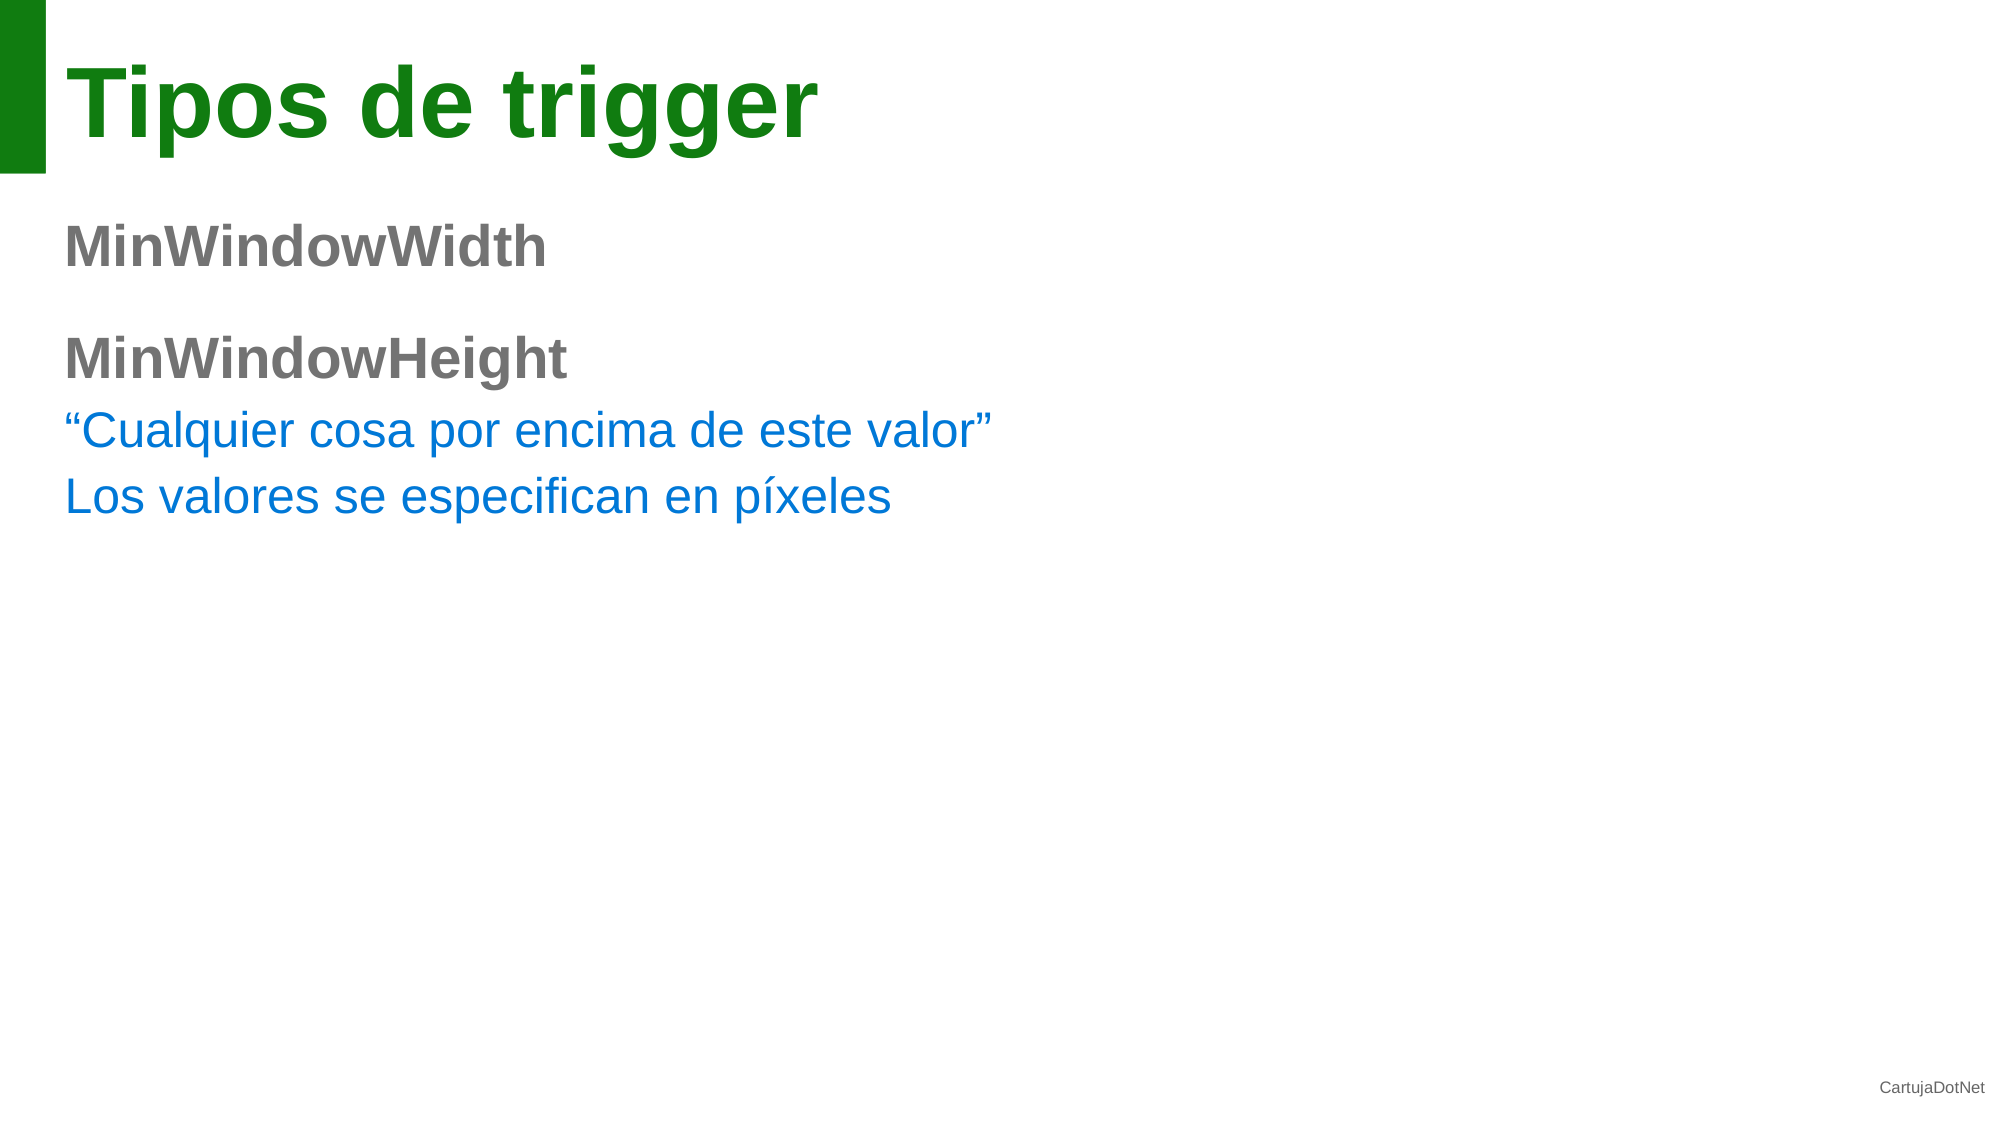

# Tipos de trigger
MinWindowWidth
MinWindowHeight
“Cualquier cosa por encima de este valor”
Los valores se especifican en píxeles